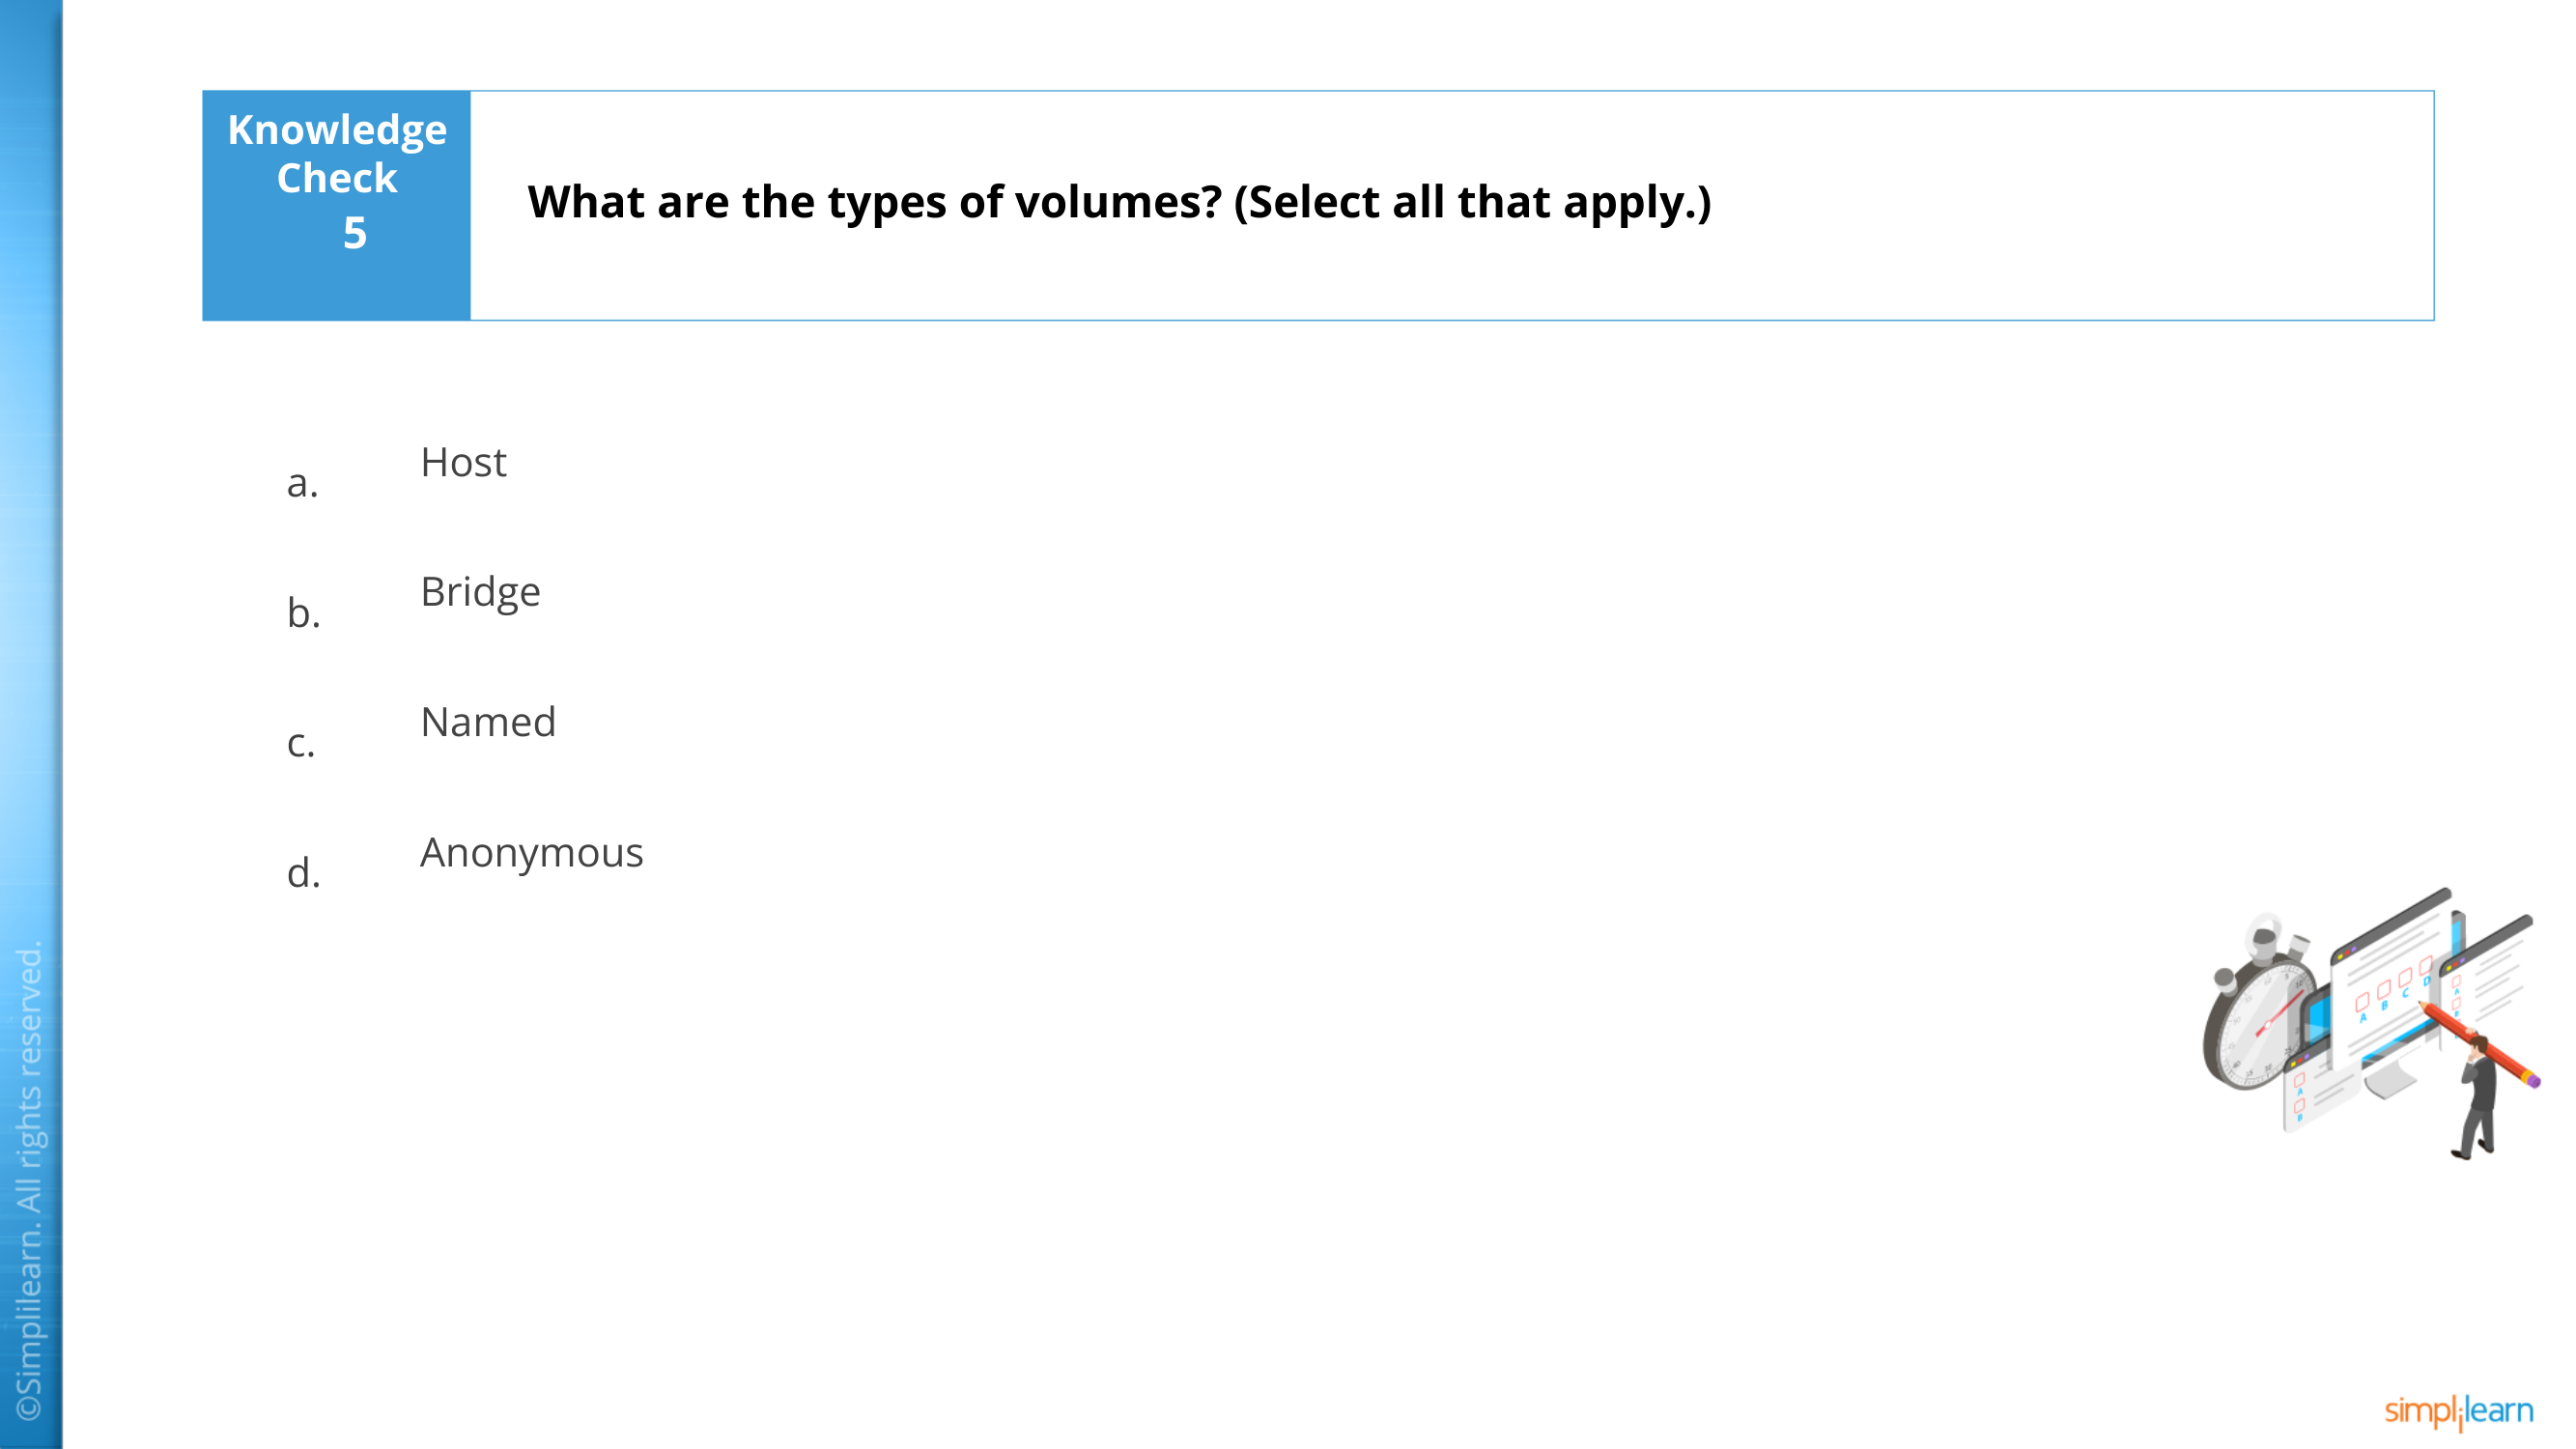

What are the types of volumes? (Select all that apply.)
5
Host
Bridge
Named
Anonymous